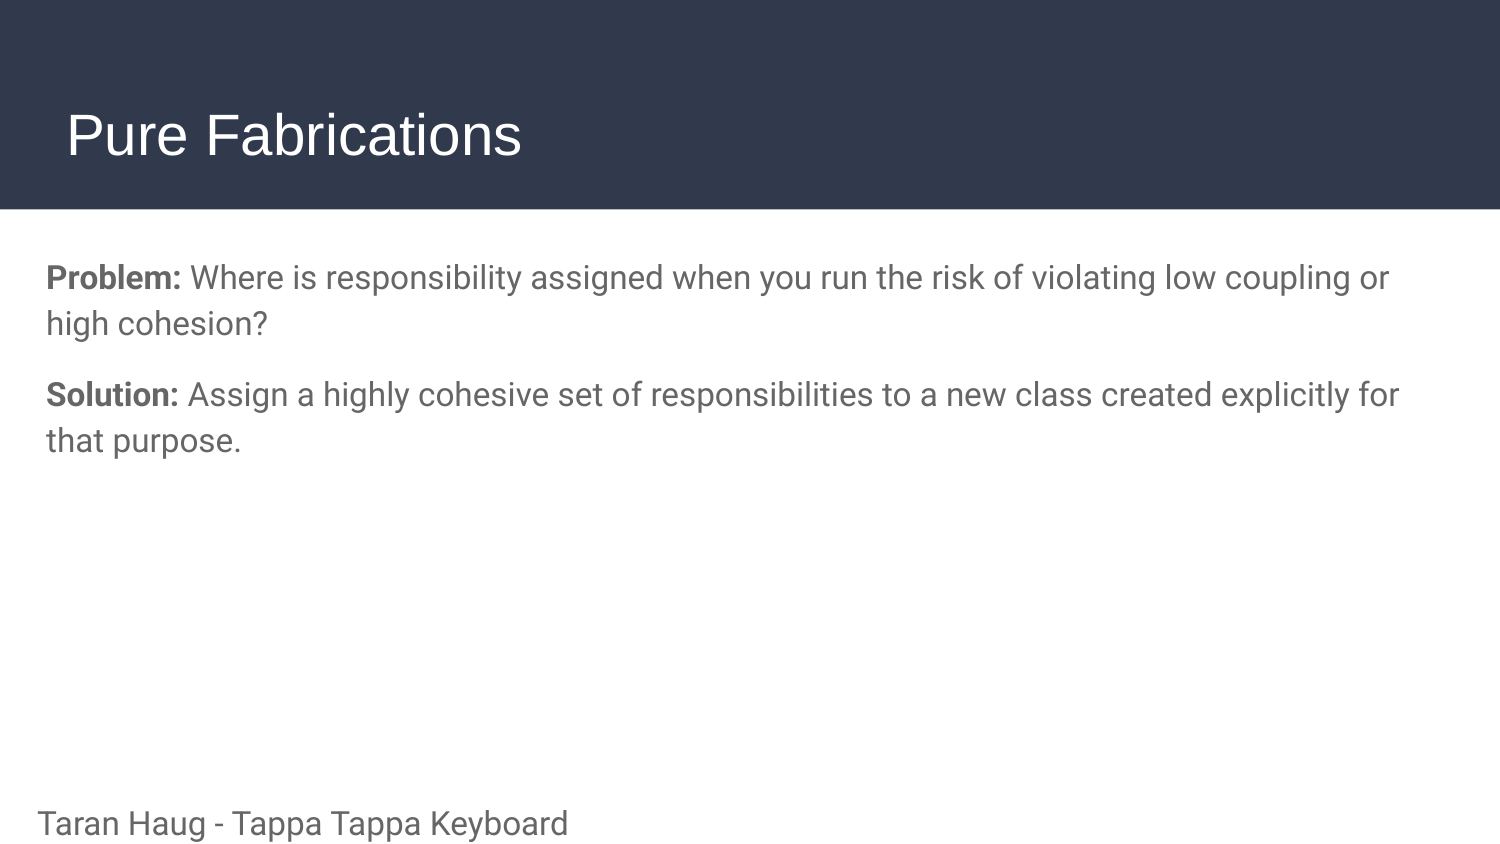

# Pure Fabrications
Problem: Where is responsibility assigned when you run the risk of violating low coupling or high cohesion?
Solution: Assign a highly cohesive set of responsibilities to a new class created explicitly for that purpose.
Taran Haug - Tappa Tappa Keyboard